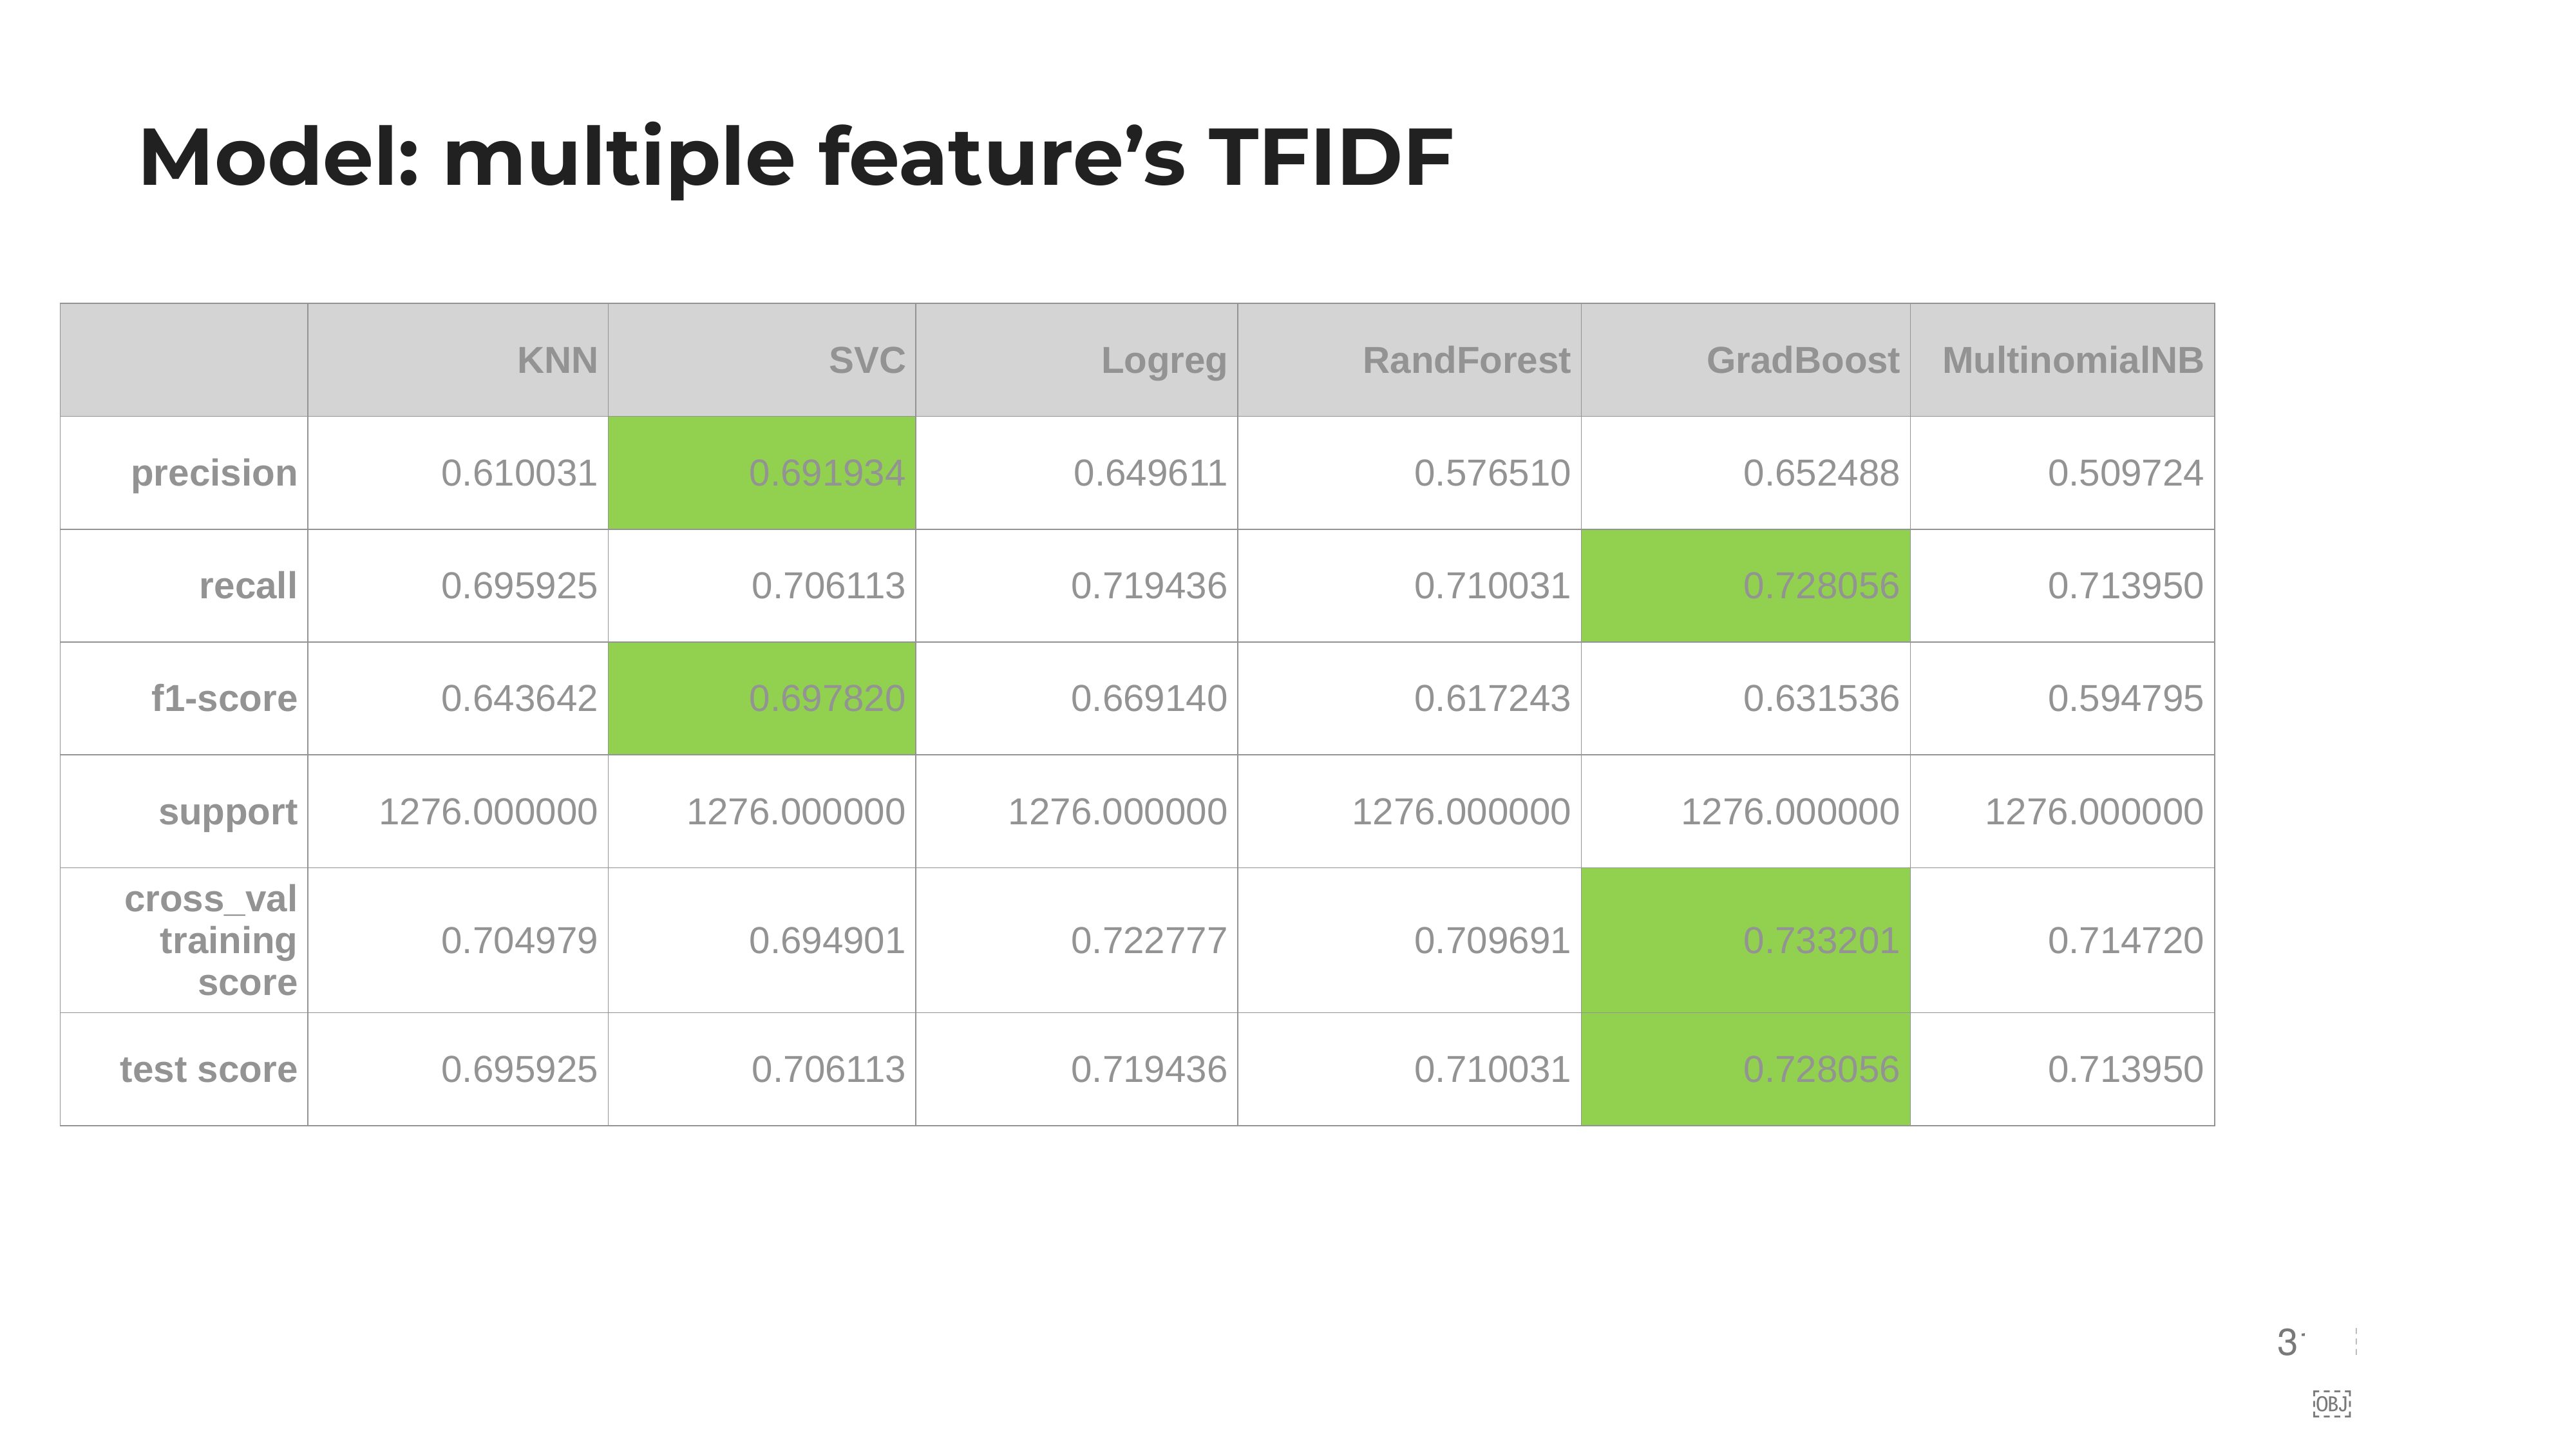

Model: multiple feature’s TFIDF
|  | KNN | SVC | Logreg | RandForest | GradBoost | MultinomialNB |
| --- | --- | --- | --- | --- | --- | --- |
| precision | 0.610031 | 0.691934 | 0.649611 | 0.576510 | 0.652488 | 0.509724 |
| recall | 0.695925 | 0.706113 | 0.719436 | 0.710031 | 0.728056 | 0.713950 |
| f1-score | 0.643642 | 0.697820 | 0.669140 | 0.617243 | 0.631536 | 0.594795 |
| support | 1276.000000 | 1276.000000 | 1276.000000 | 1276.000000 | 1276.000000 | 1276.000000 |
| cross\_val training score | 0.704979 | 0.694901 | 0.722777 | 0.709691 | 0.733201 | 0.714720 |
| test score | 0.695925 | 0.706113 | 0.719436 | 0.710031 | 0.728056 | 0.713950 |